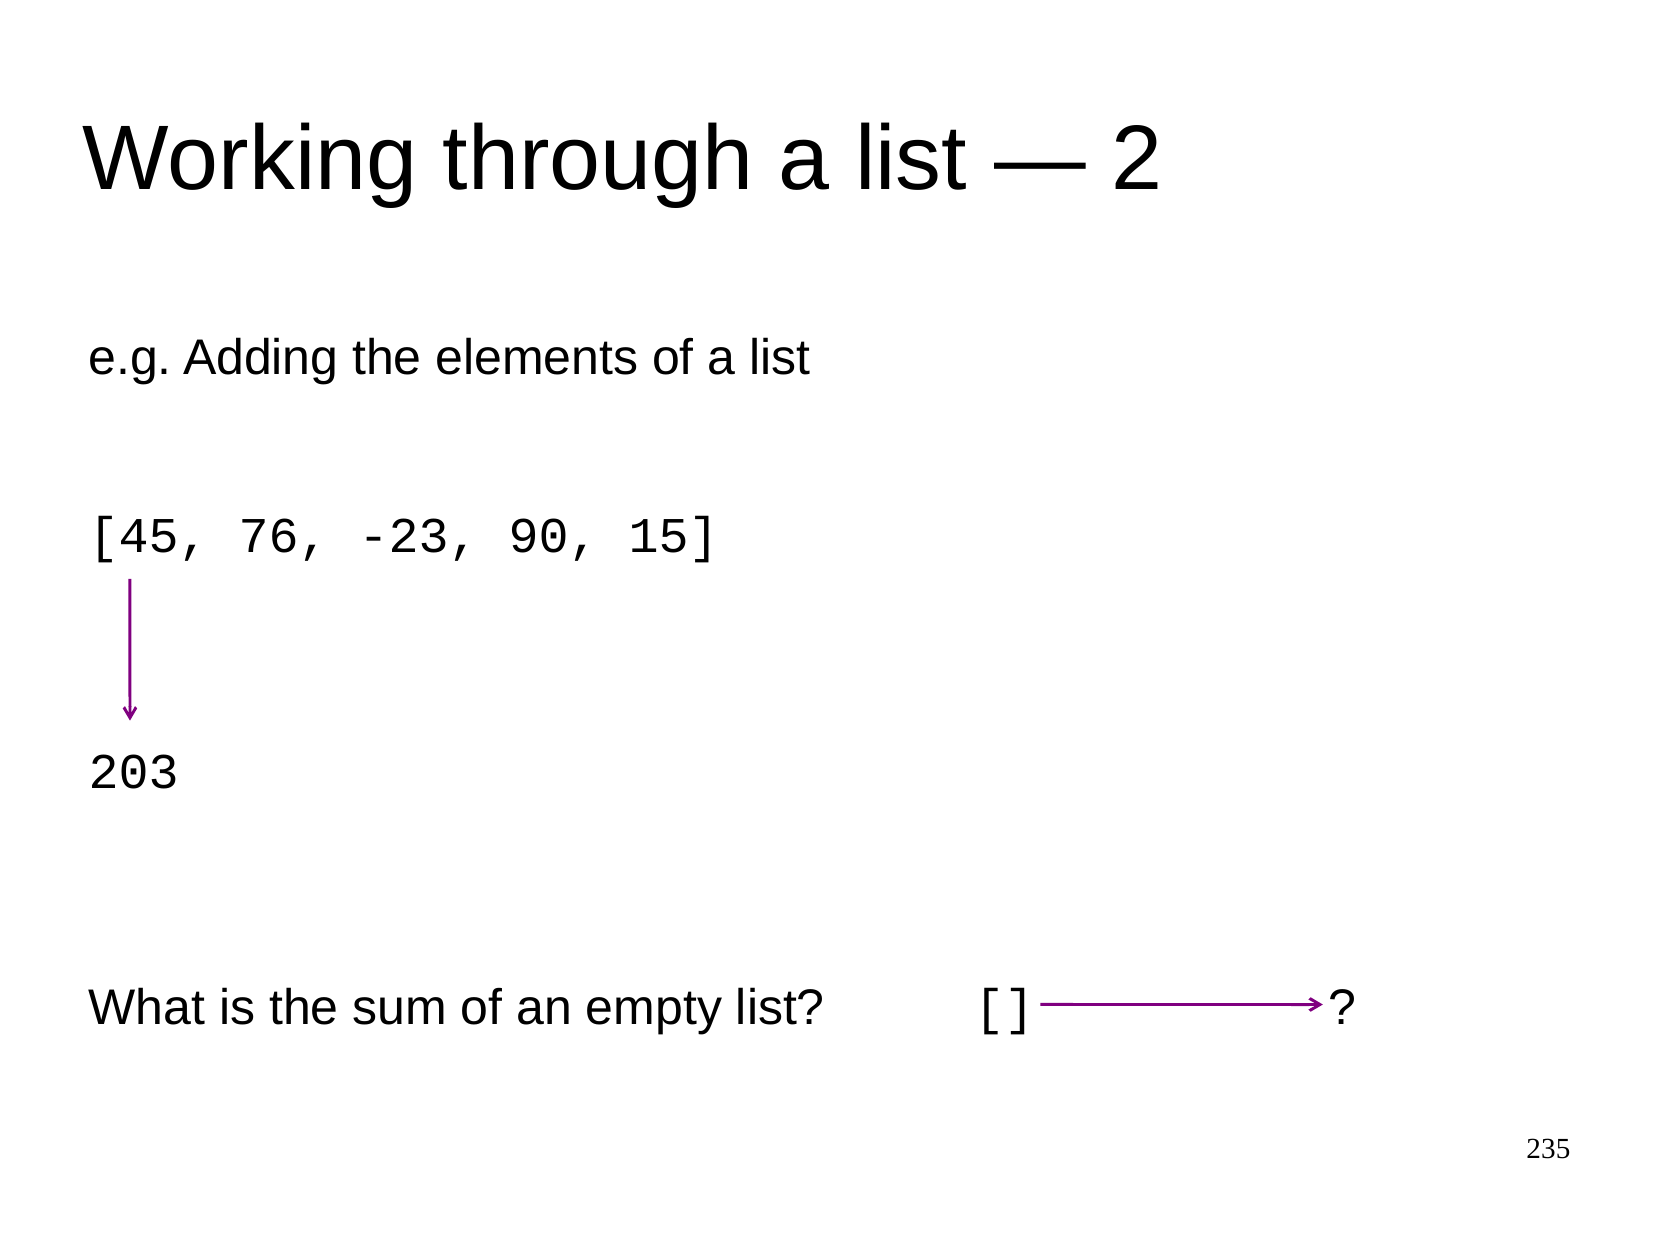

Working through a list ― 2
e.g. Adding the elements of a list
[45, 76, -23, 90, 15]

203
What is the sum of an empty list?
[]
?
235